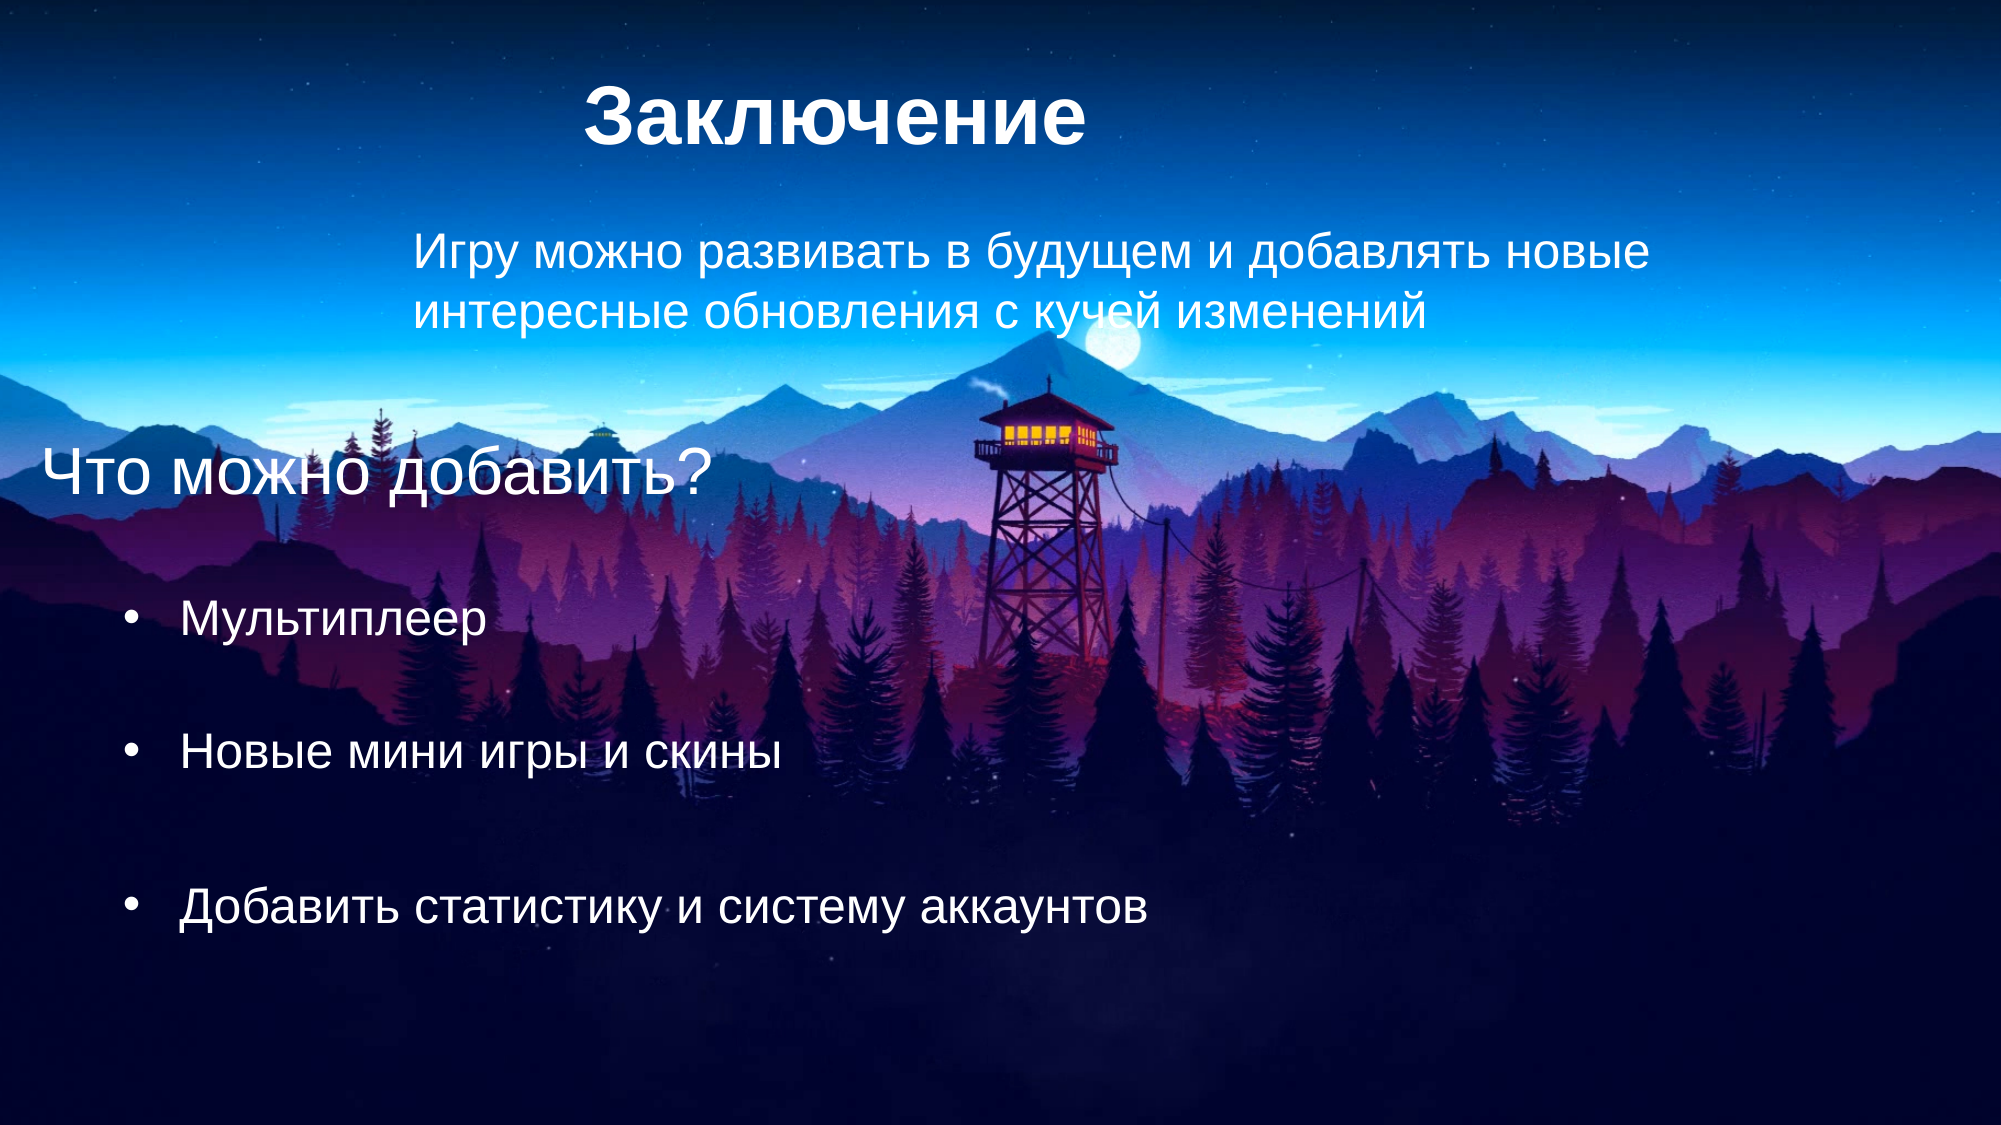

Заключение
Игру можно развивать в будущем и добавлять новые интересные обновления с кучей изменений
Что можно добавить?
Мультиплеер
Новые мини игры и скины
Добавить статистику и систему аккаунтов